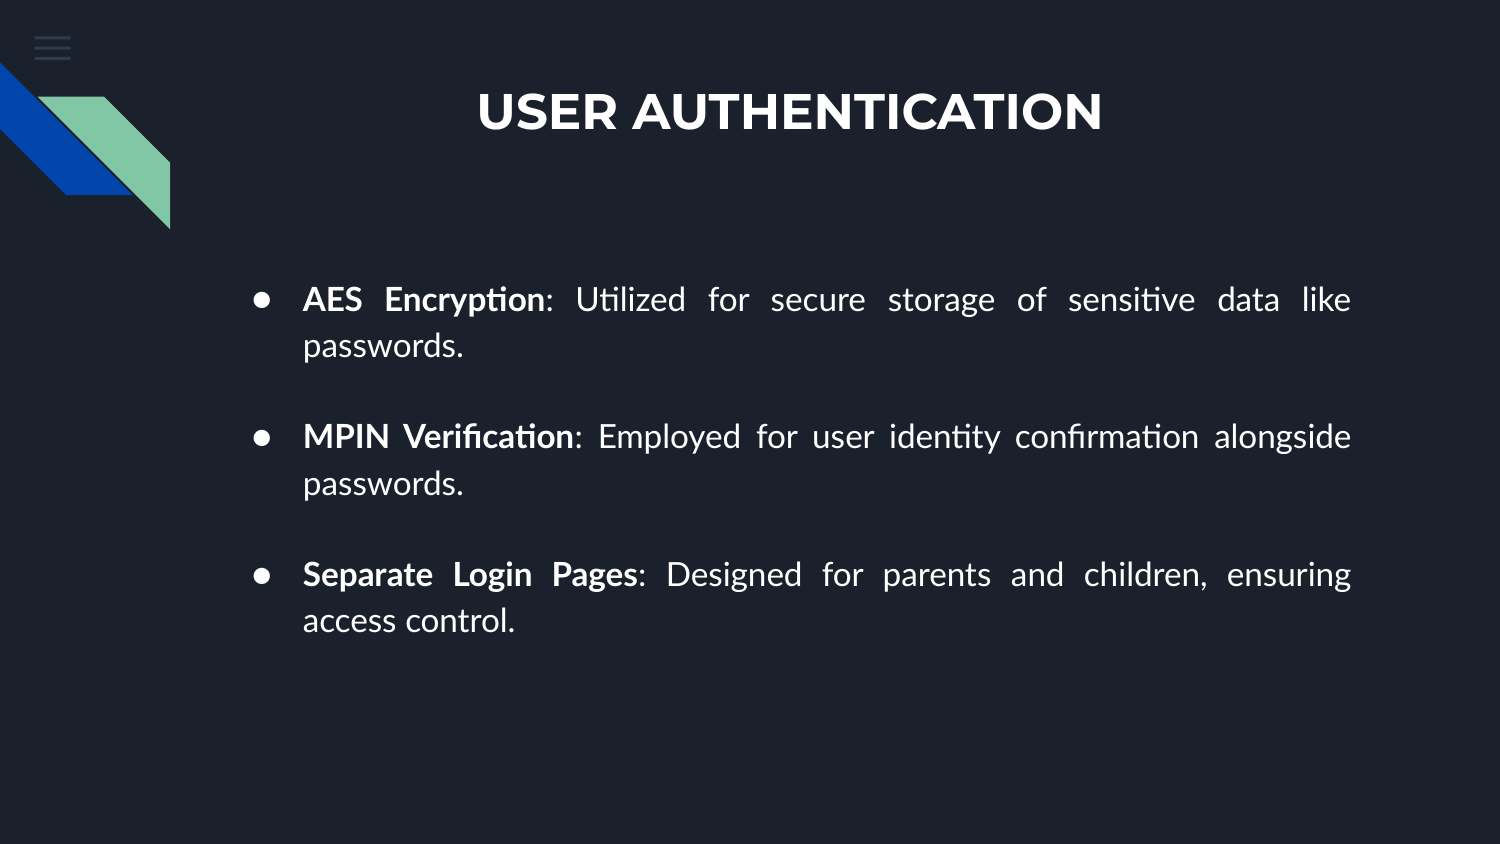

# USER AUTHENTICATION
AES Encryption: Utilized for secure storage of sensitive data like passwords.

MPIN Verification: Employed for user identity confirmation alongside passwords.

Separate Login Pages: Designed for parents and children, ensuring access control.